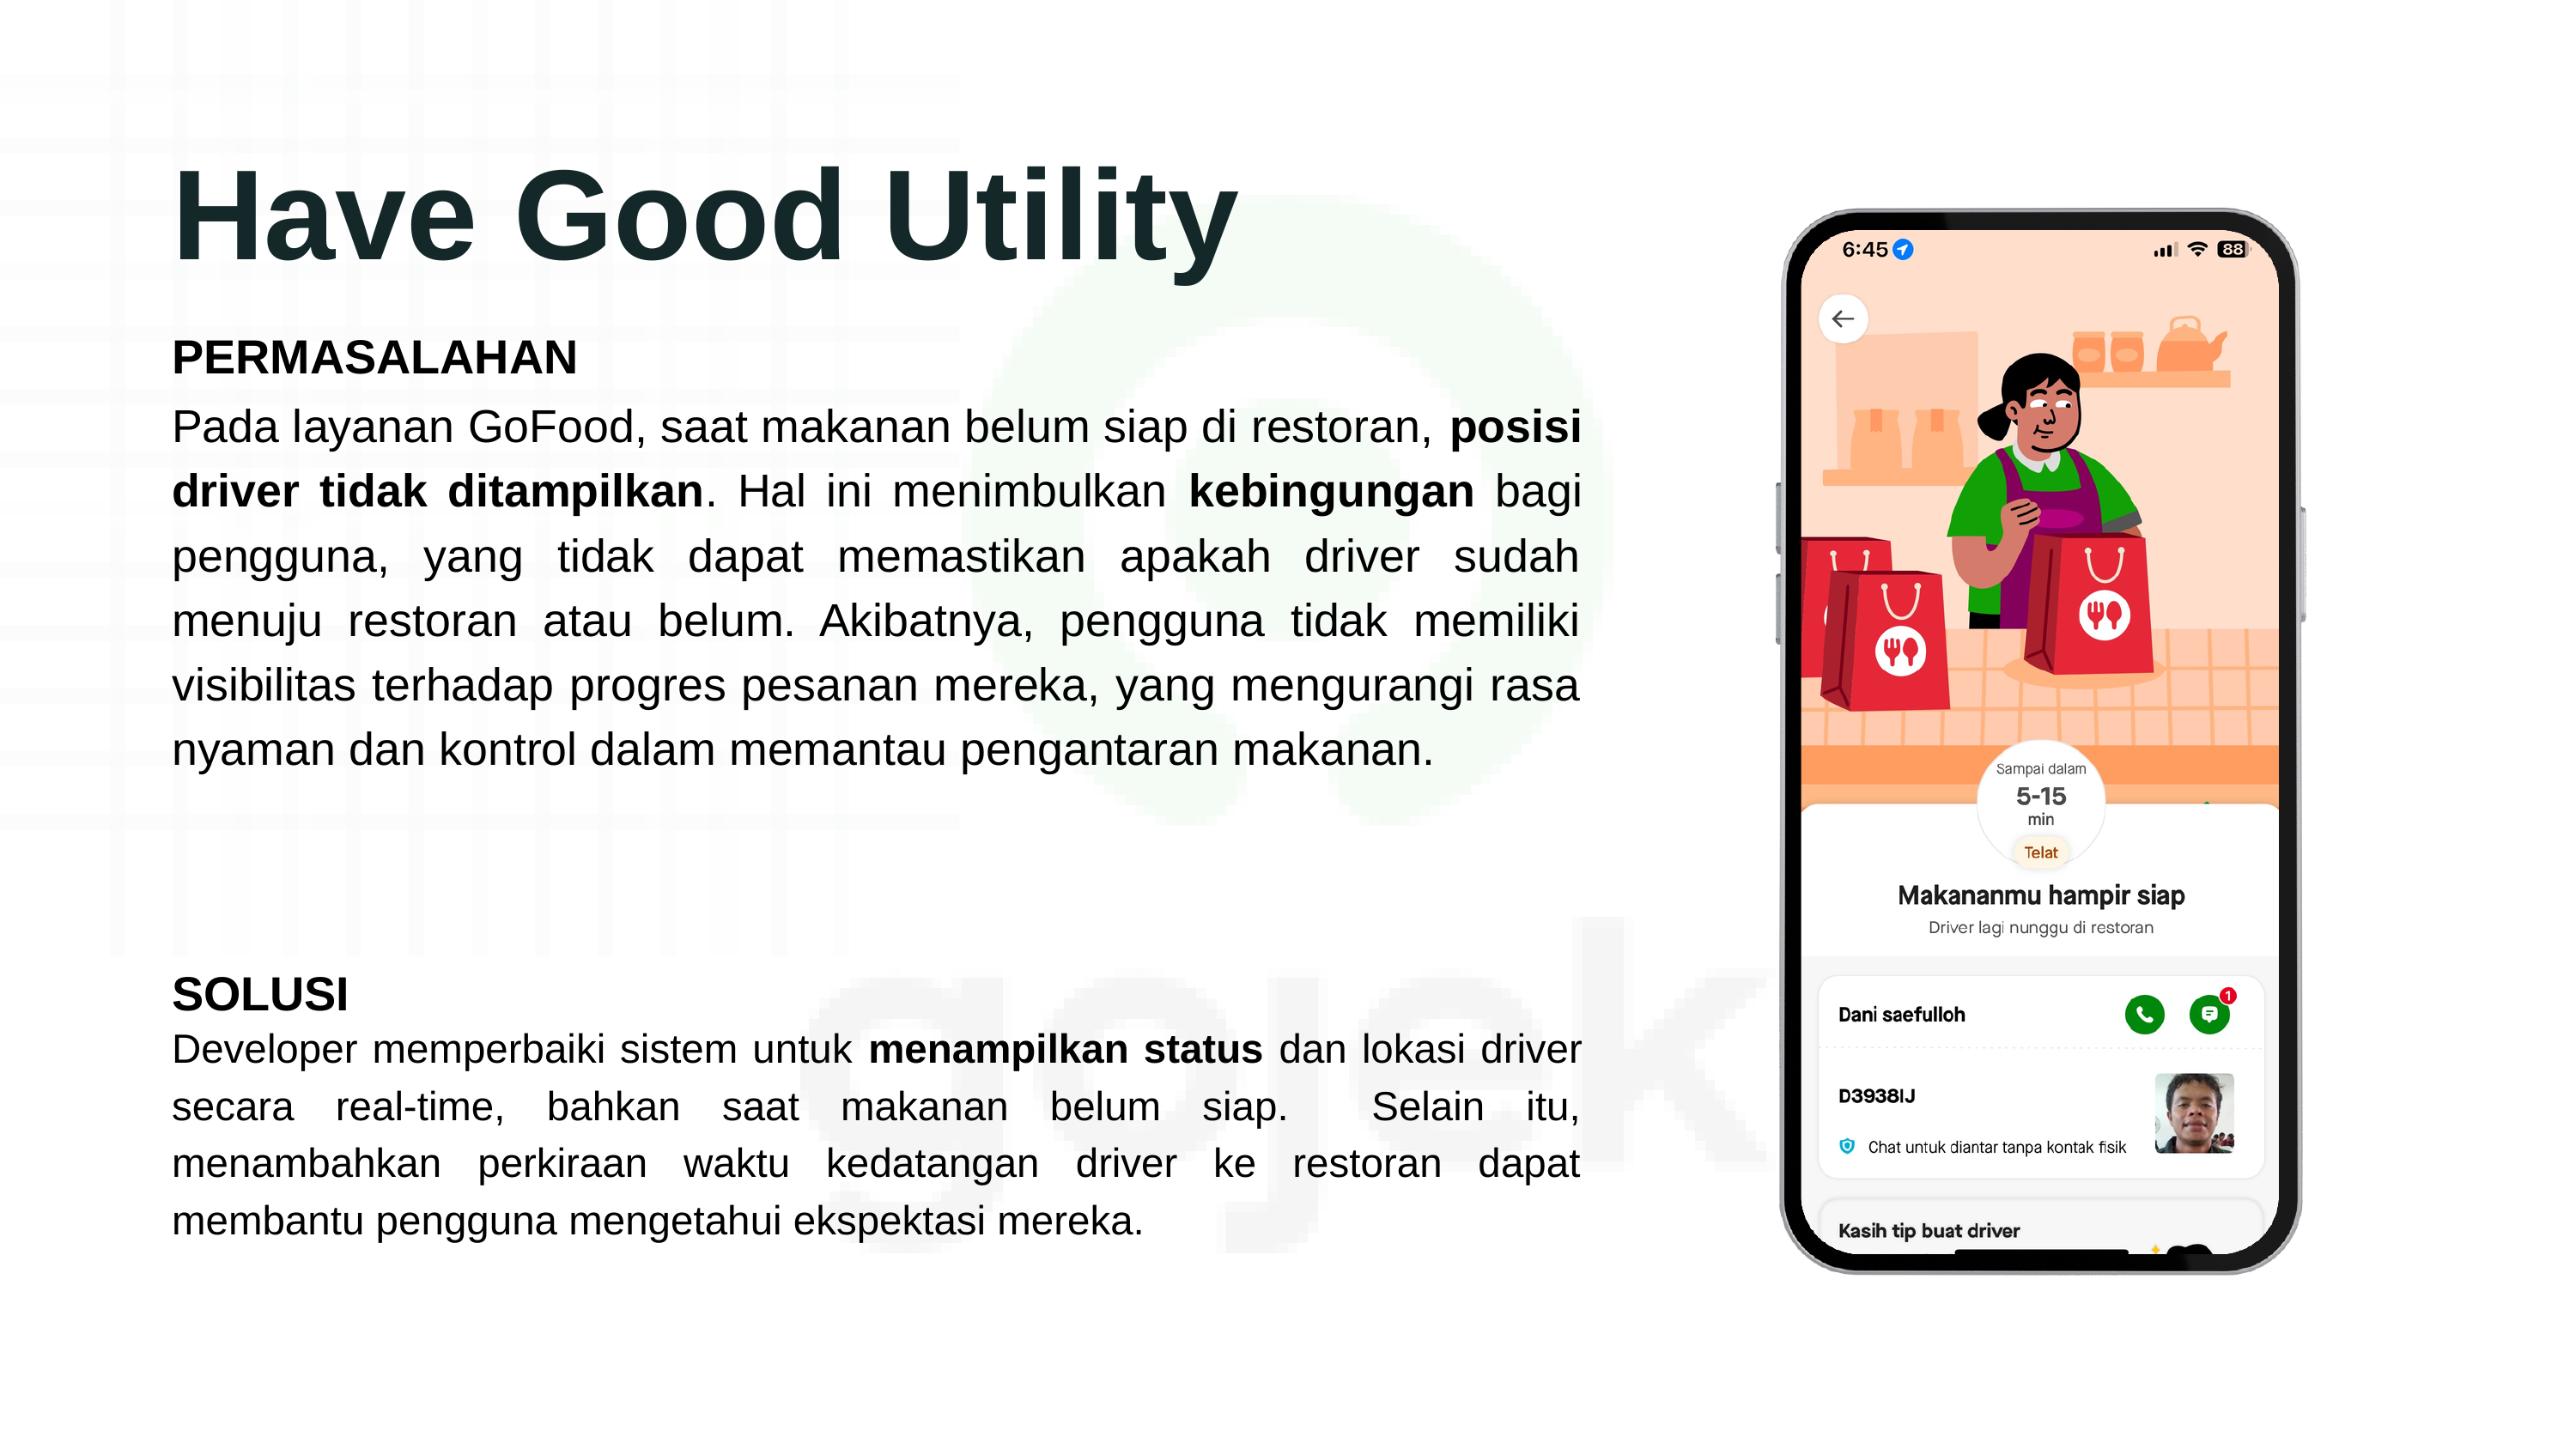

Have Good Utility

PERMASALAHAN
Pada layanan GoFood, saat makanan belum siap di restoran, posisi driver tidak ditampilkan. Hal ini menimbulkan kebingungan bagi pengguna, yang tidak dapat memastikan apakah driver sudah menuju restoran atau belum. Akibatnya, pengguna tidak memiliki visibilitas terhadap progres pesanan mereka, yang mengurangi rasa nyaman dan kontrol dalam memantau pengantaran makanan.
SOLUSI
Developer memperbaiki sistem untuk menampilkan status dan lokasi driver secara real-time, bahkan saat makanan belum siap.  Selain itu, menambahkan perkiraan waktu kedatangan driver ke restoran dapat membantu pengguna mengetahui ekspektasi mereka.